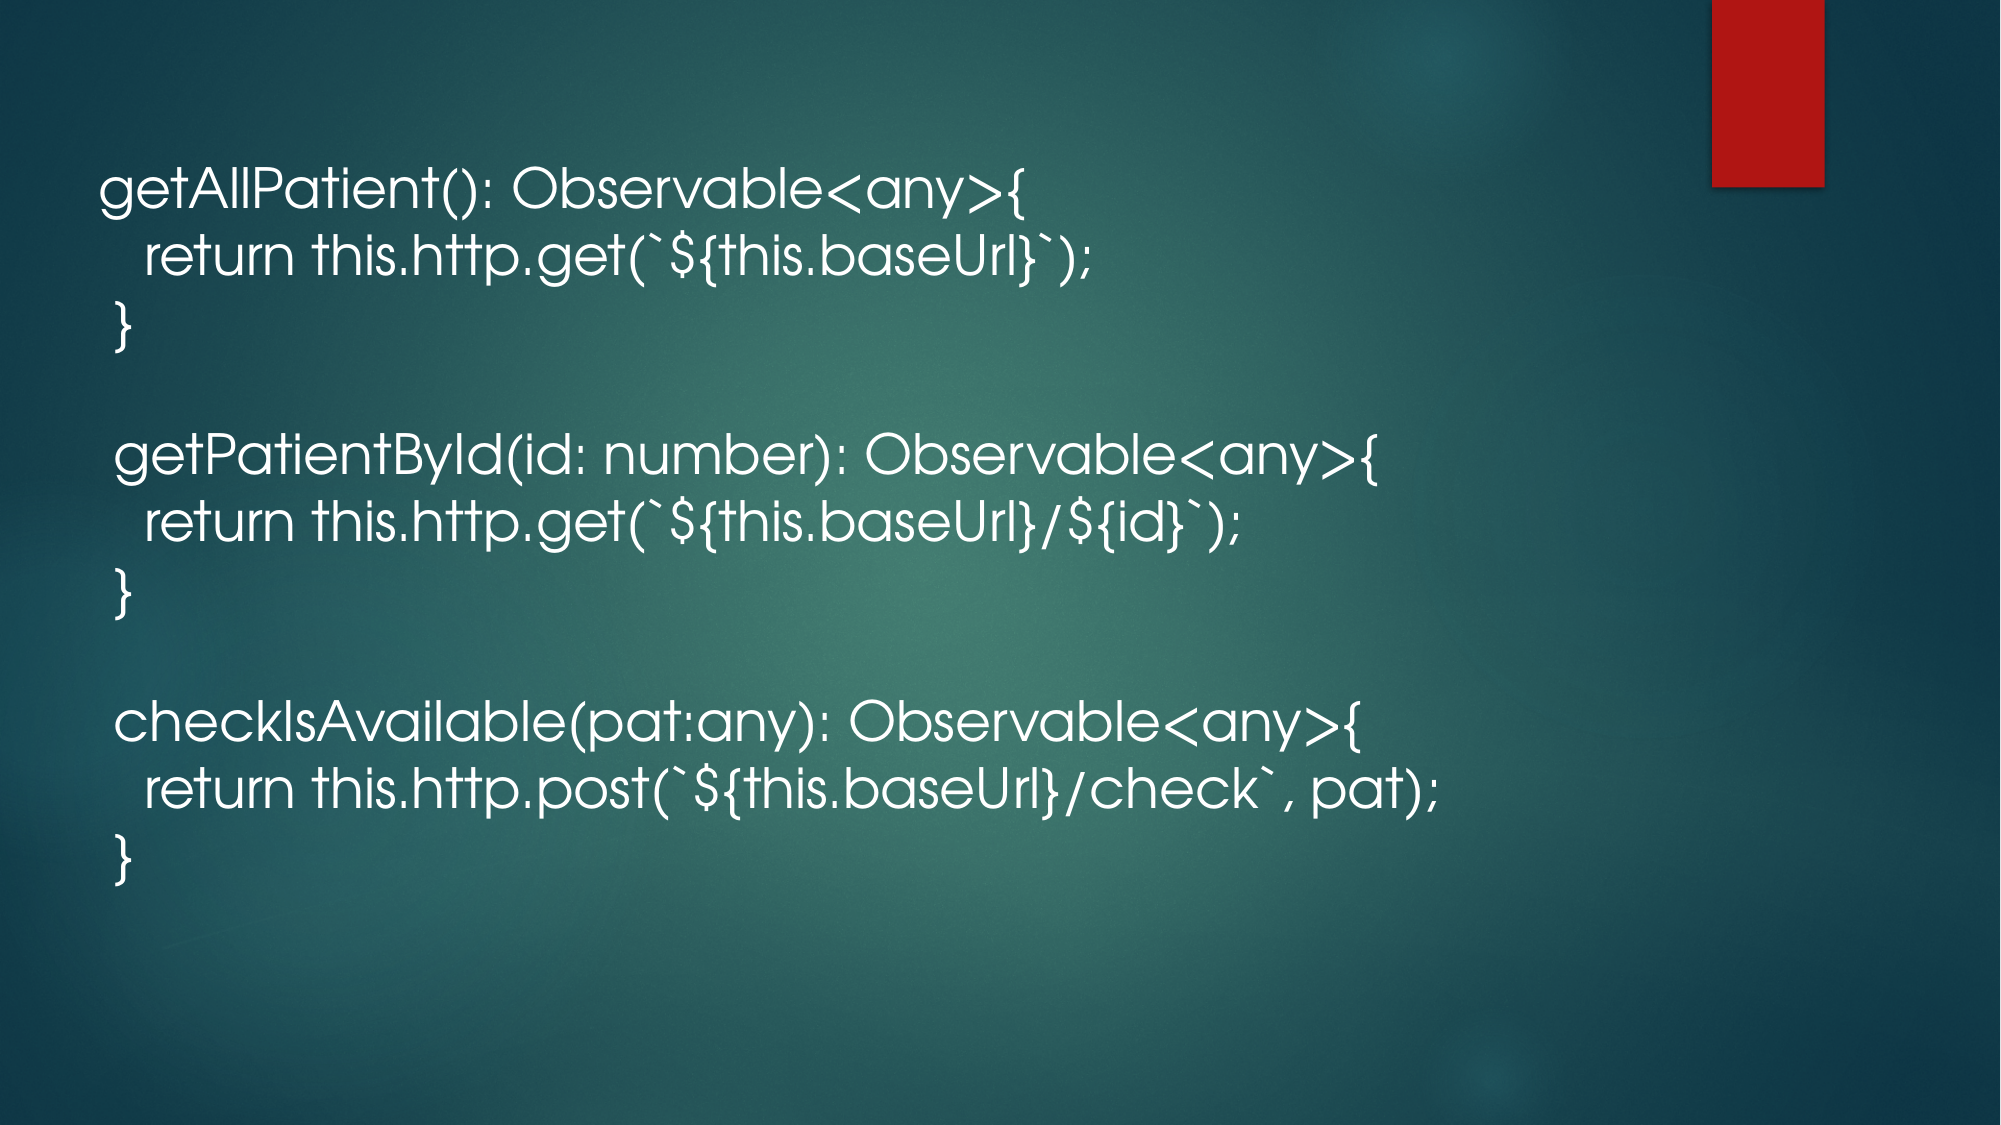

# getAllPatient(): Observable<any>{     return this.http.get(`${this.baseUrl}`);   }   getPatientById(id: number): Observable<any>{     return this.http.get(`${this.baseUrl}/${id}`);   }   checkIsAvailable(pat:any): Observable<any>{     return this.http.post(`${this.baseUrl}/check`, pat);   }